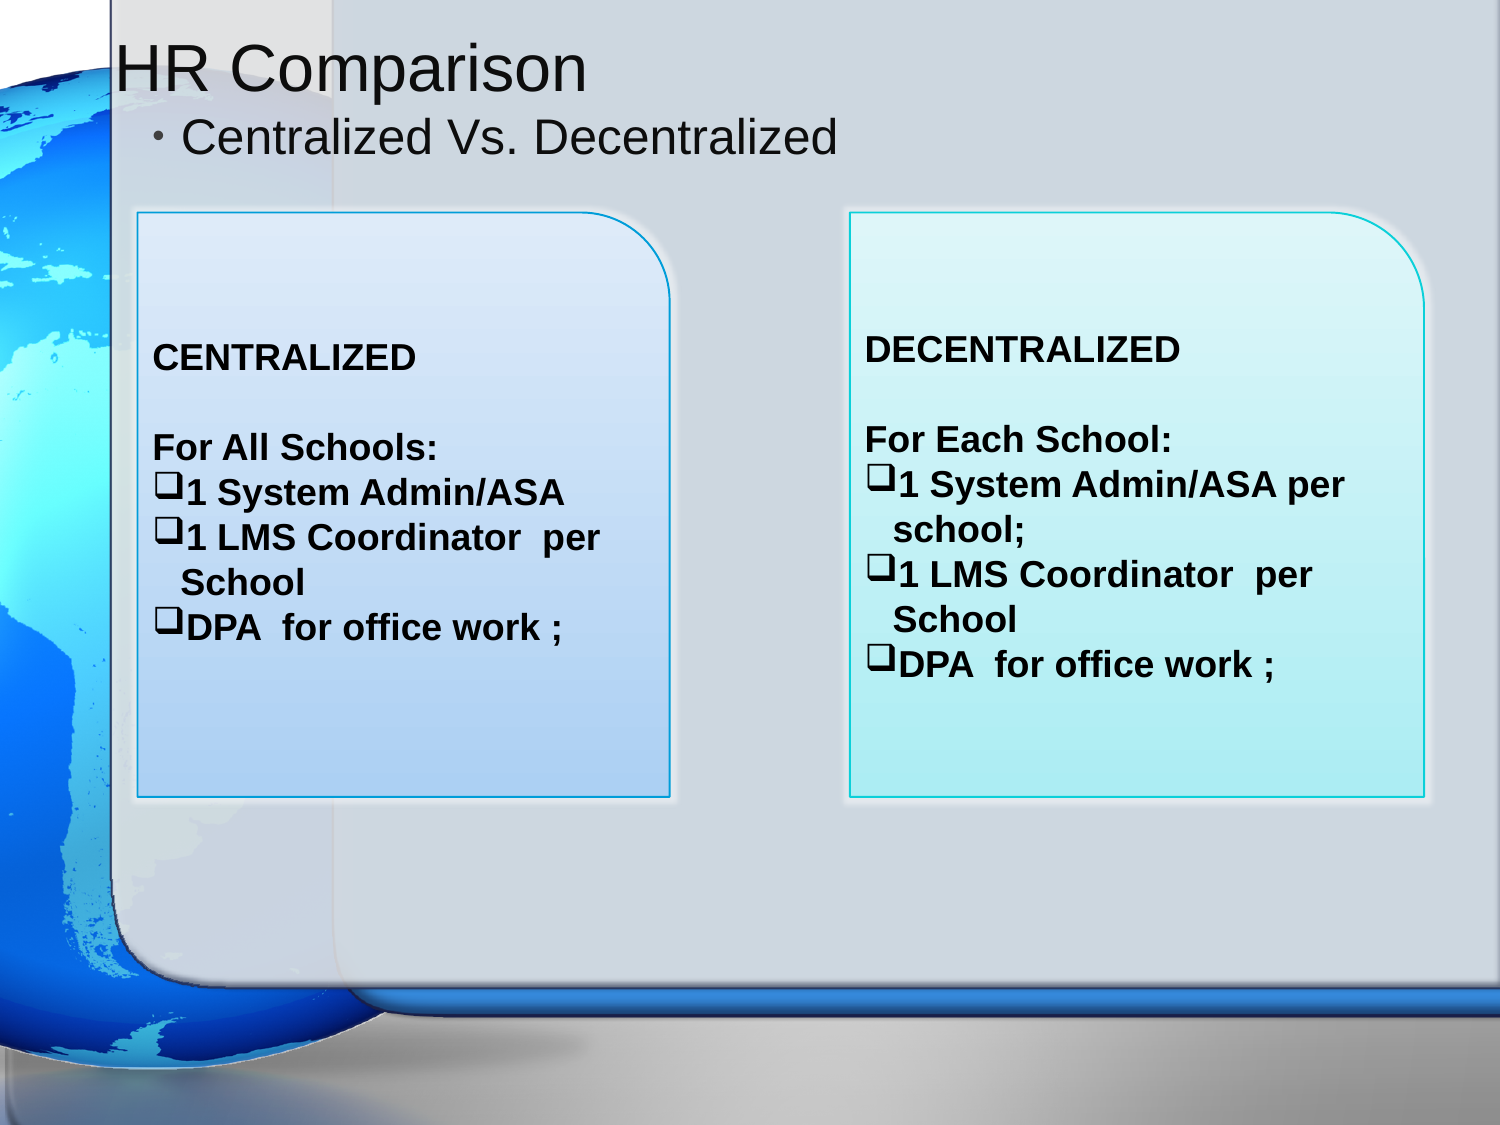

# HR Comparison
Centralized Vs. Decentralized
CENTRALIZED

For All Schools:
1 System Admin/ASA
1 LMS Coordinator  per School
DPA  for office work ;

DECENTRALIZED

For Each School:
1 System Admin/ASA per school;
1 LMS Coordinator  per School
DPA  for office work ;